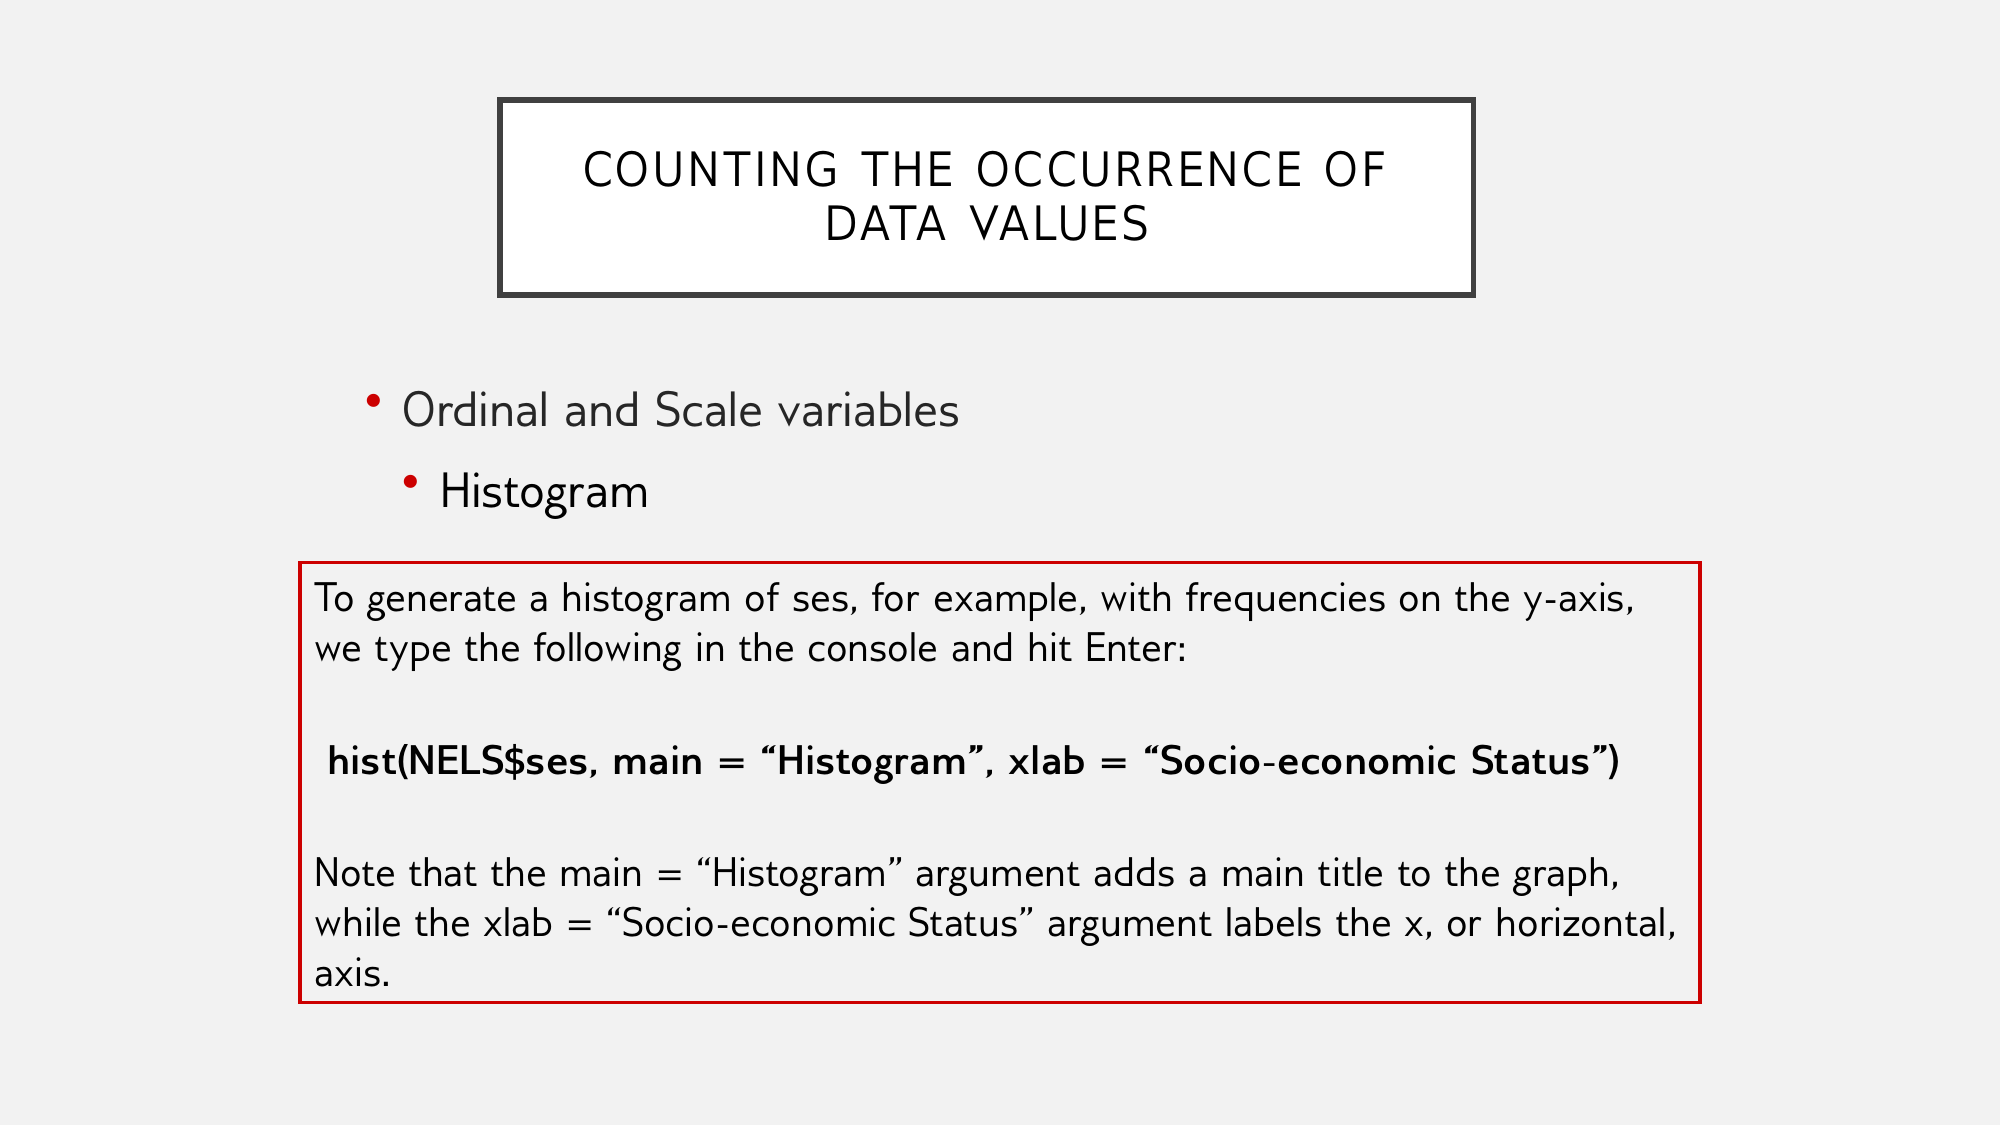

# Counting the occurrence of data values
Ordinal and Scale variables
Histogram
To generate a histogram of ses, for example, with frequencies on the y-axis, we type the following in the console and hit Enter:

 hist(NELS$ses, main = “Histogram”, xlab = “Socio-economic Status”)

Note that the main = “Histogram” argument adds a main title to the graph, while the xlab = “Socio-economic Status” argument labels the x, or horizontal, axis.